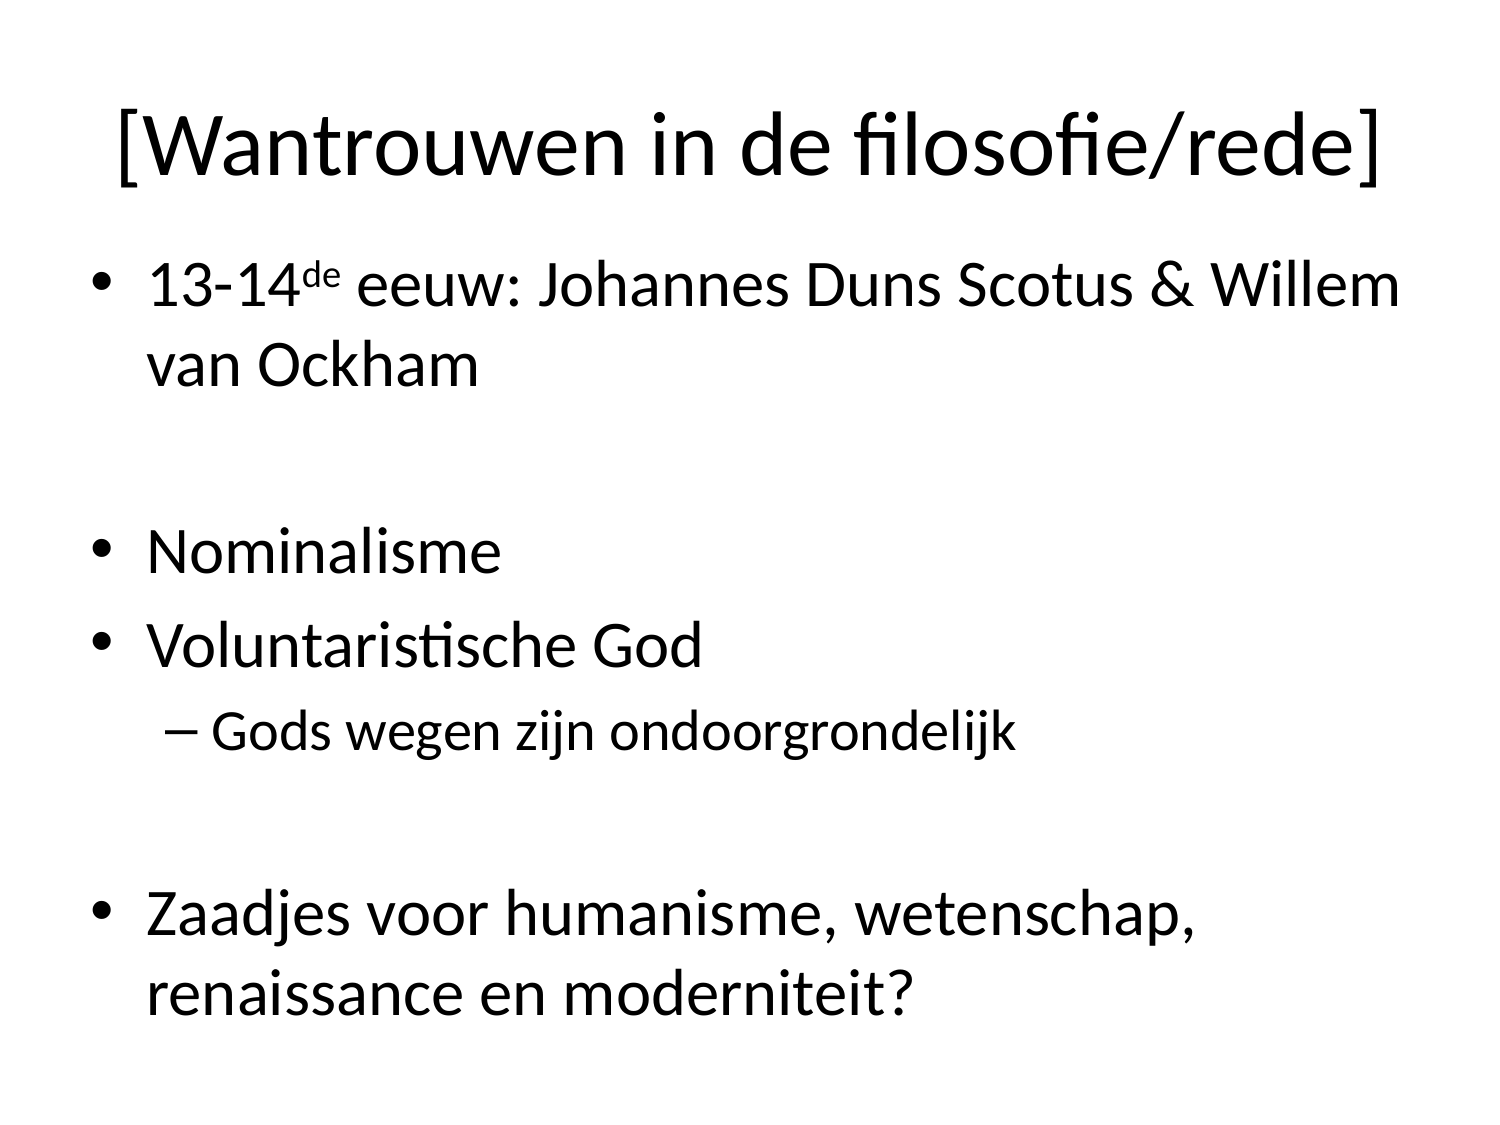

# [Wantrouwen in de filosofie/rede]
13-14de eeuw: Johannes Duns Scotus & Willem van Ockham

Nominalisme
Voluntaristische God
Gods wegen zijn ondoorgrondelijk

Zaadjes voor humanisme, wetenschap, renaissance en moderniteit?